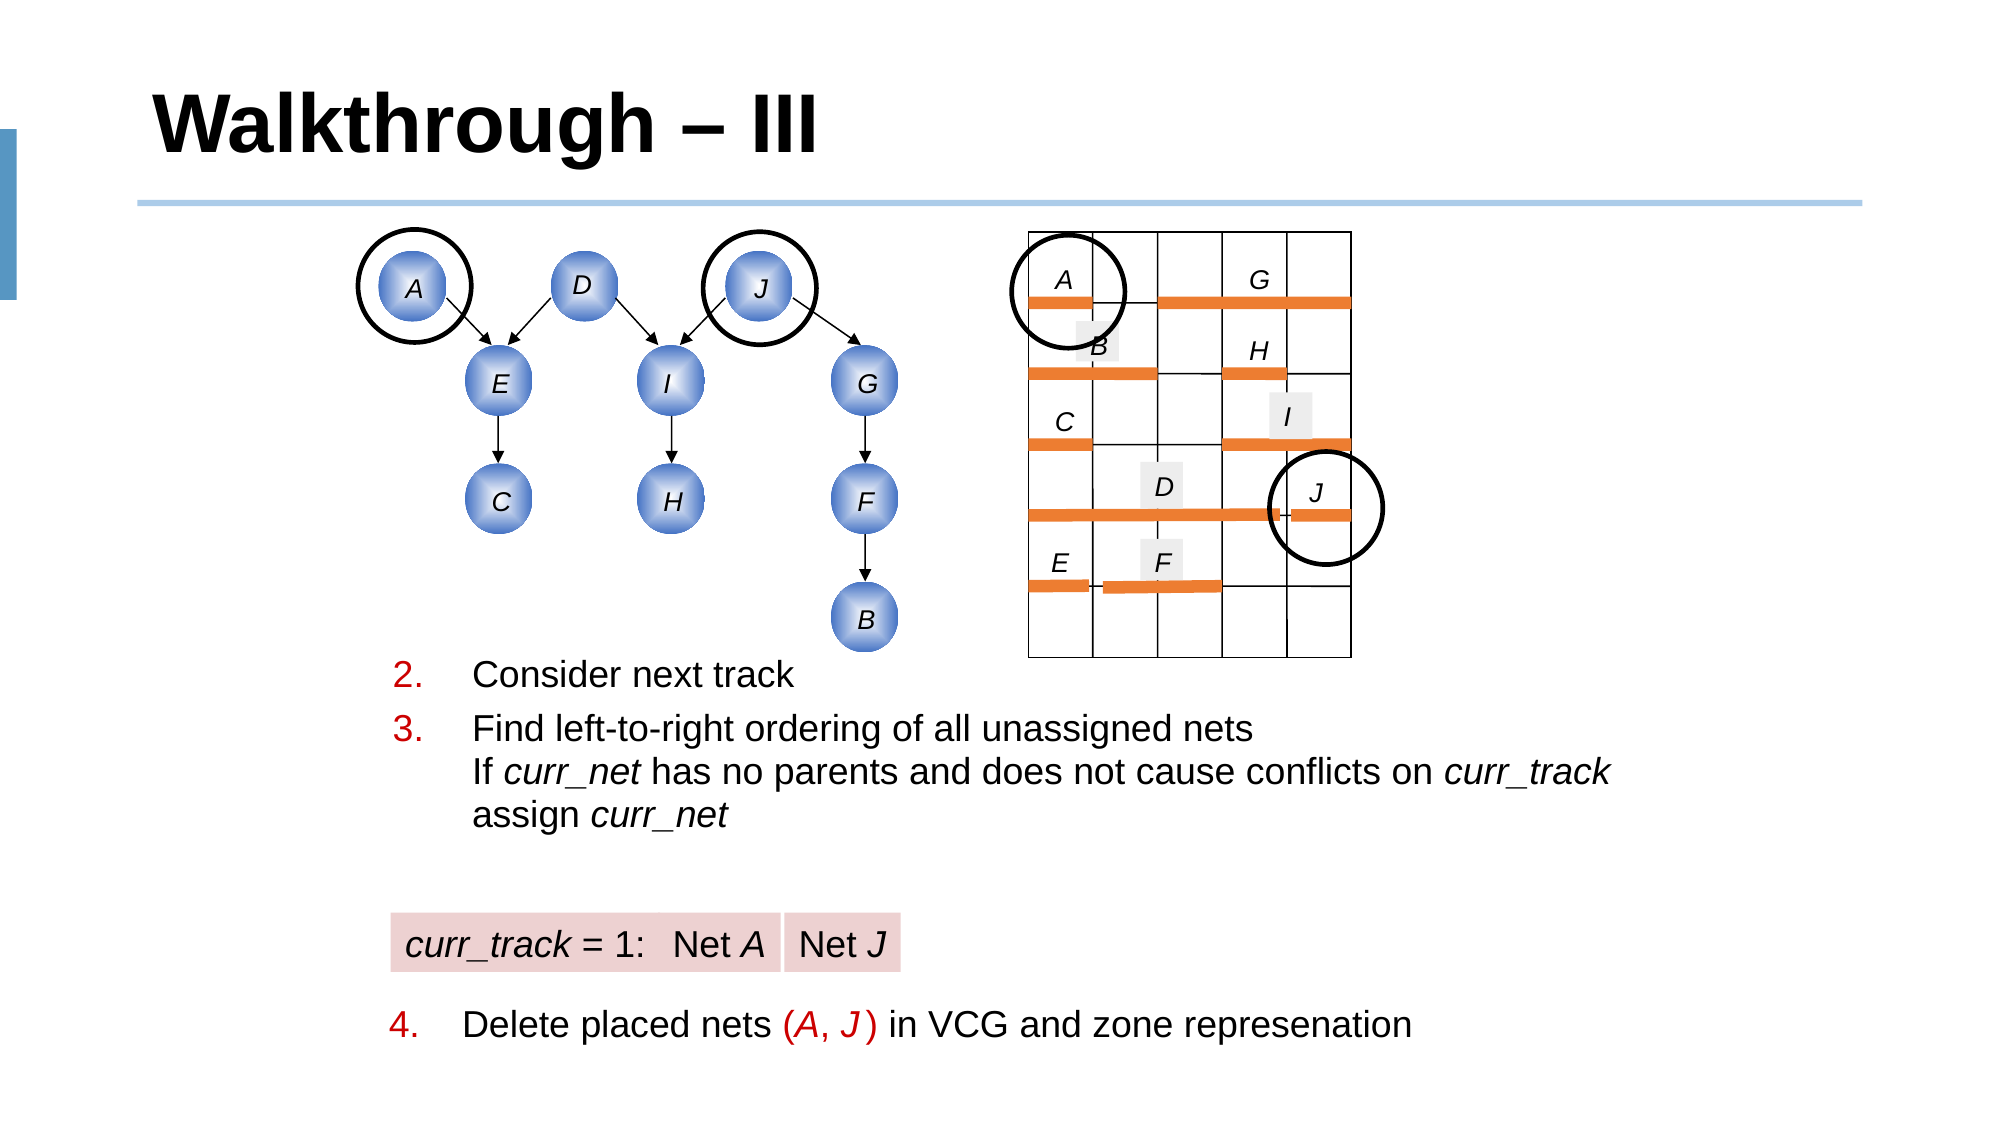

# Walkthrough – III

A
G
D
A
J

B
H

E
I
G

I
C

D

J
C
H
F

F
E

B
Consider next track
Find left-to-right ordering of all unassigned nets
If curr_net has no parents and does not cause conflicts on curr_track
assign curr_net
curr_track = 1:
Net A
Net J
4.    Delete placed nets (A, J ) in VCG and zone represenation